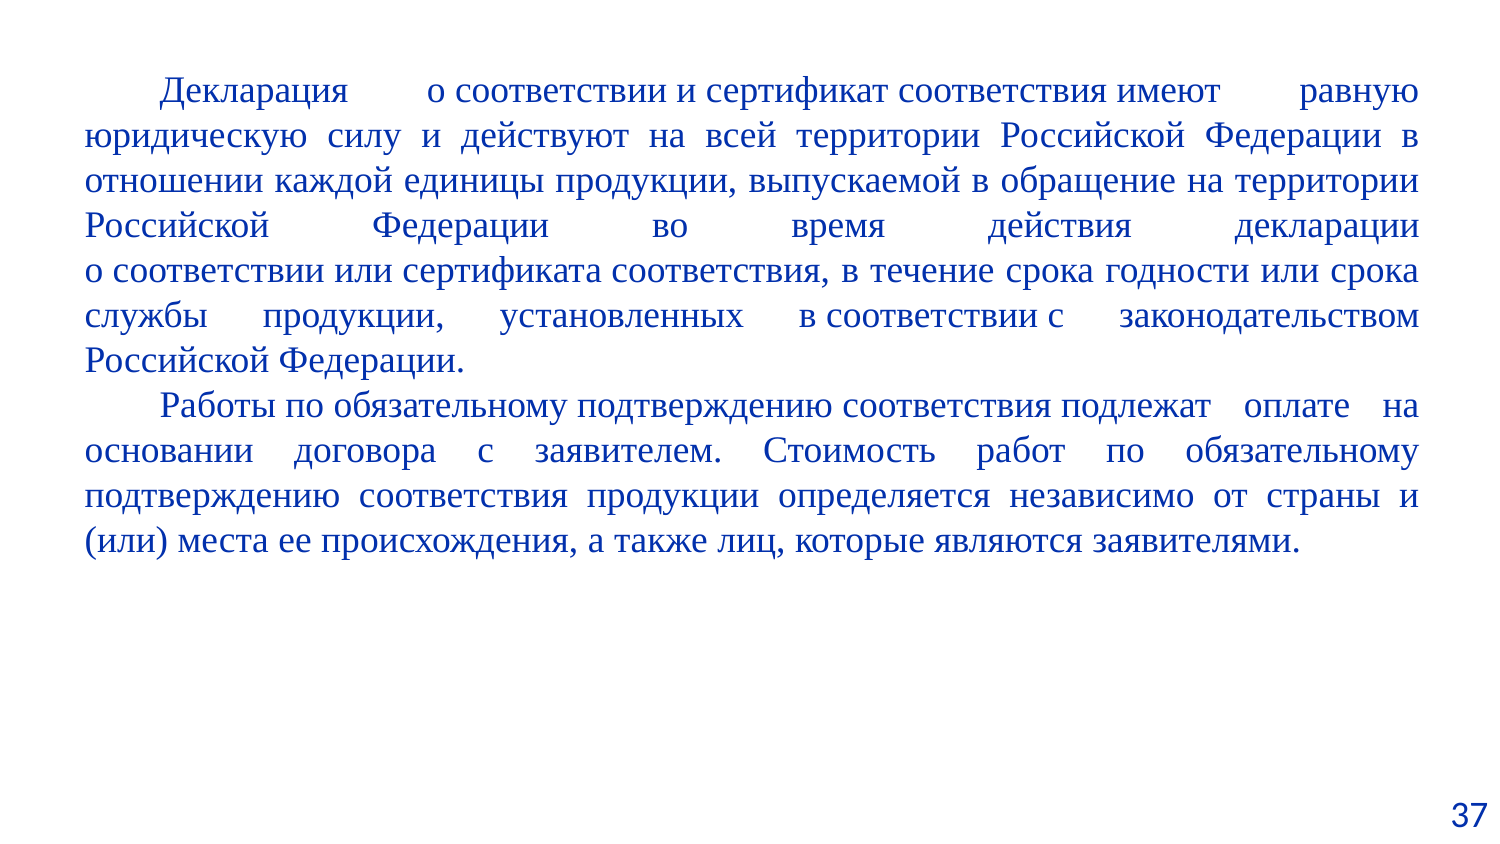

Декларация о соответствии и сертификат соответствия имеют равную юридическую силу и действуют на всей территории Российской Федерации в отношении каждой единицы продукции, выпускаемой в обращение на территории Российской Федерации во время действия декларации о соответствии или сертификата соответствия, в течение срока годности или срока службы продукции, установленных в соответствии с законодательством Российской Федерации.
Работы по обязательному подтверждению соответствия подлежат оплате на основании договора с заявителем. Стоимость работ по обязательному подтверждению соответствия продукции определяется независимо от страны и (или) места ее происхождения, а также лиц, которые являются заявителями.

37